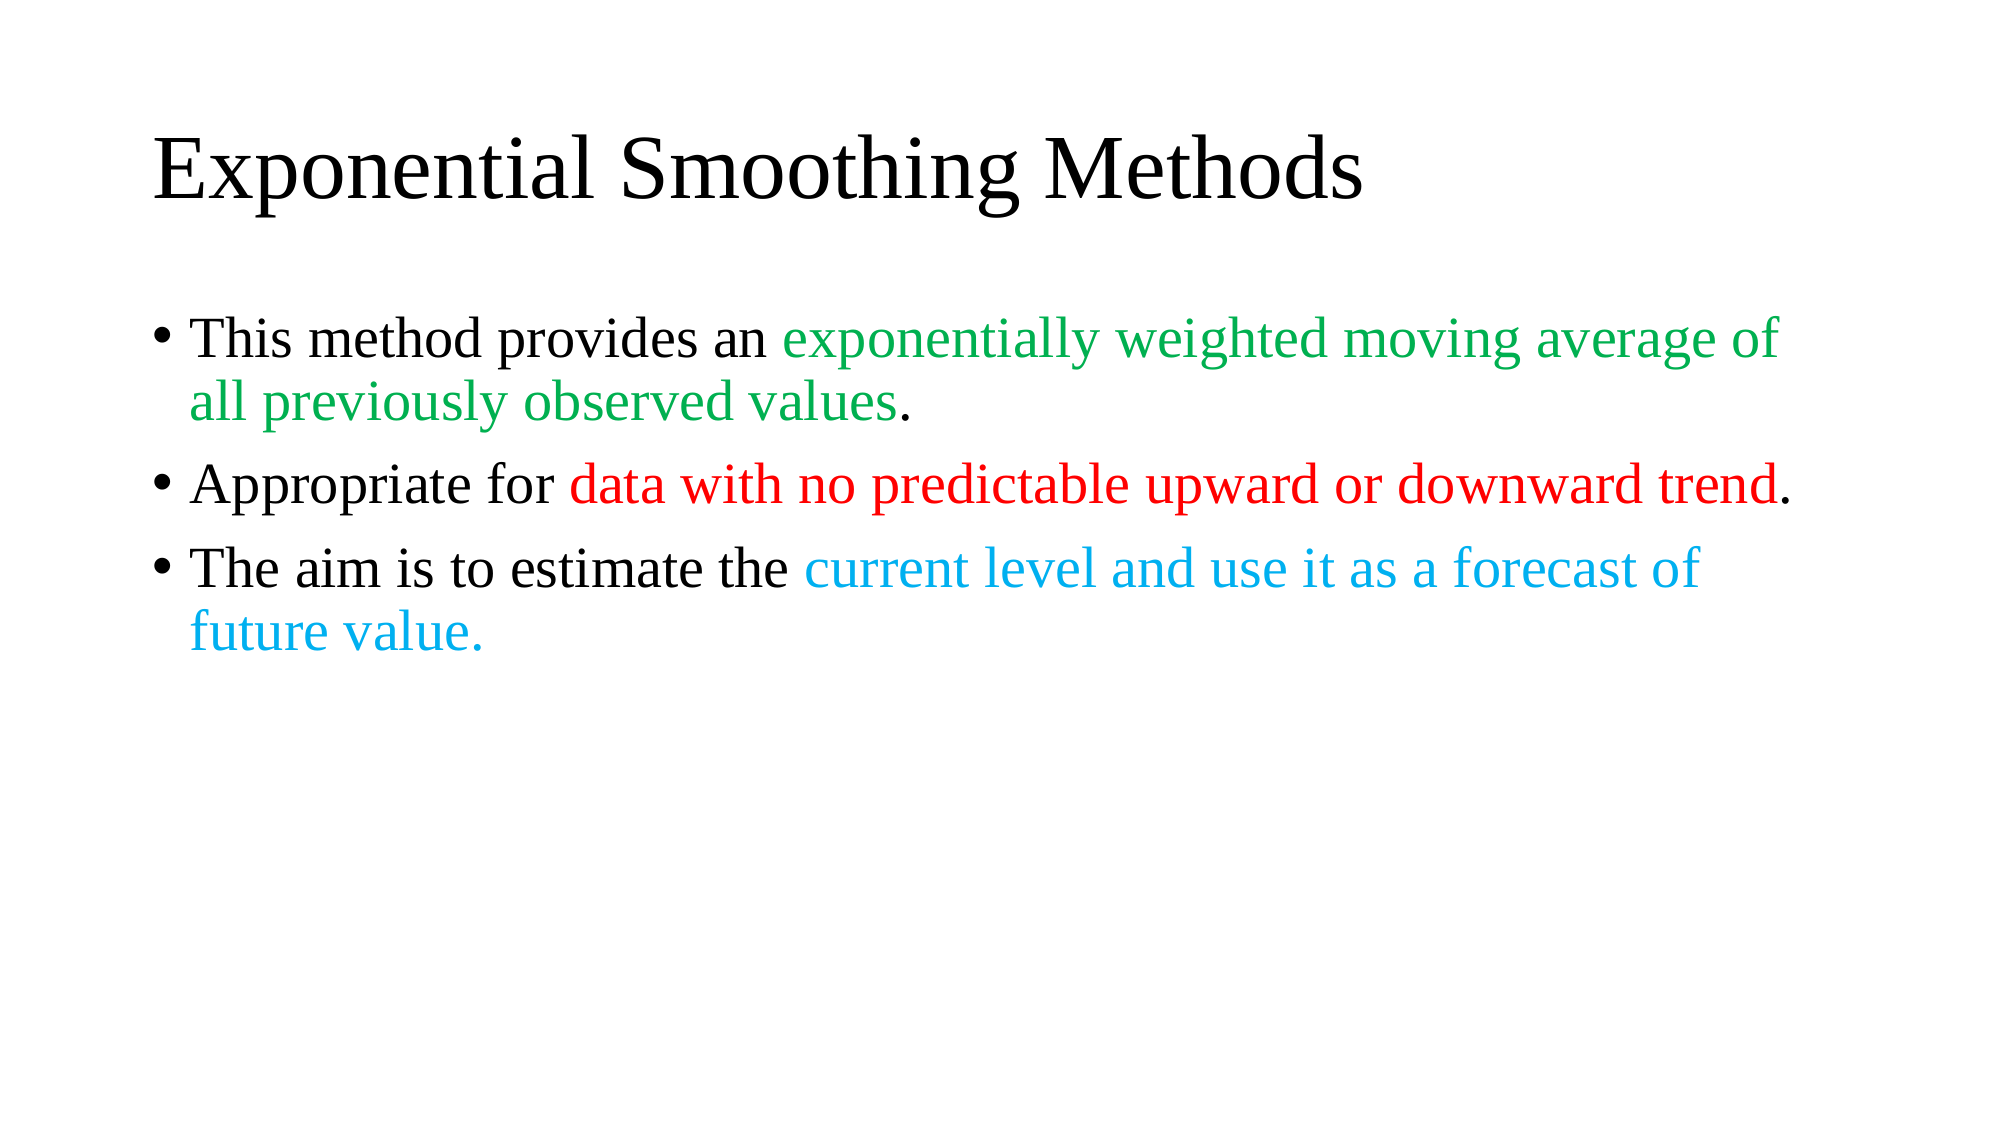

# Exponential Smoothing Methods
This method provides an exponentially weighted moving average of all previously observed values.
Appropriate for data with no predictable upward or downward trend.
The aim is to estimate the current level and use it as a forecast of future value.